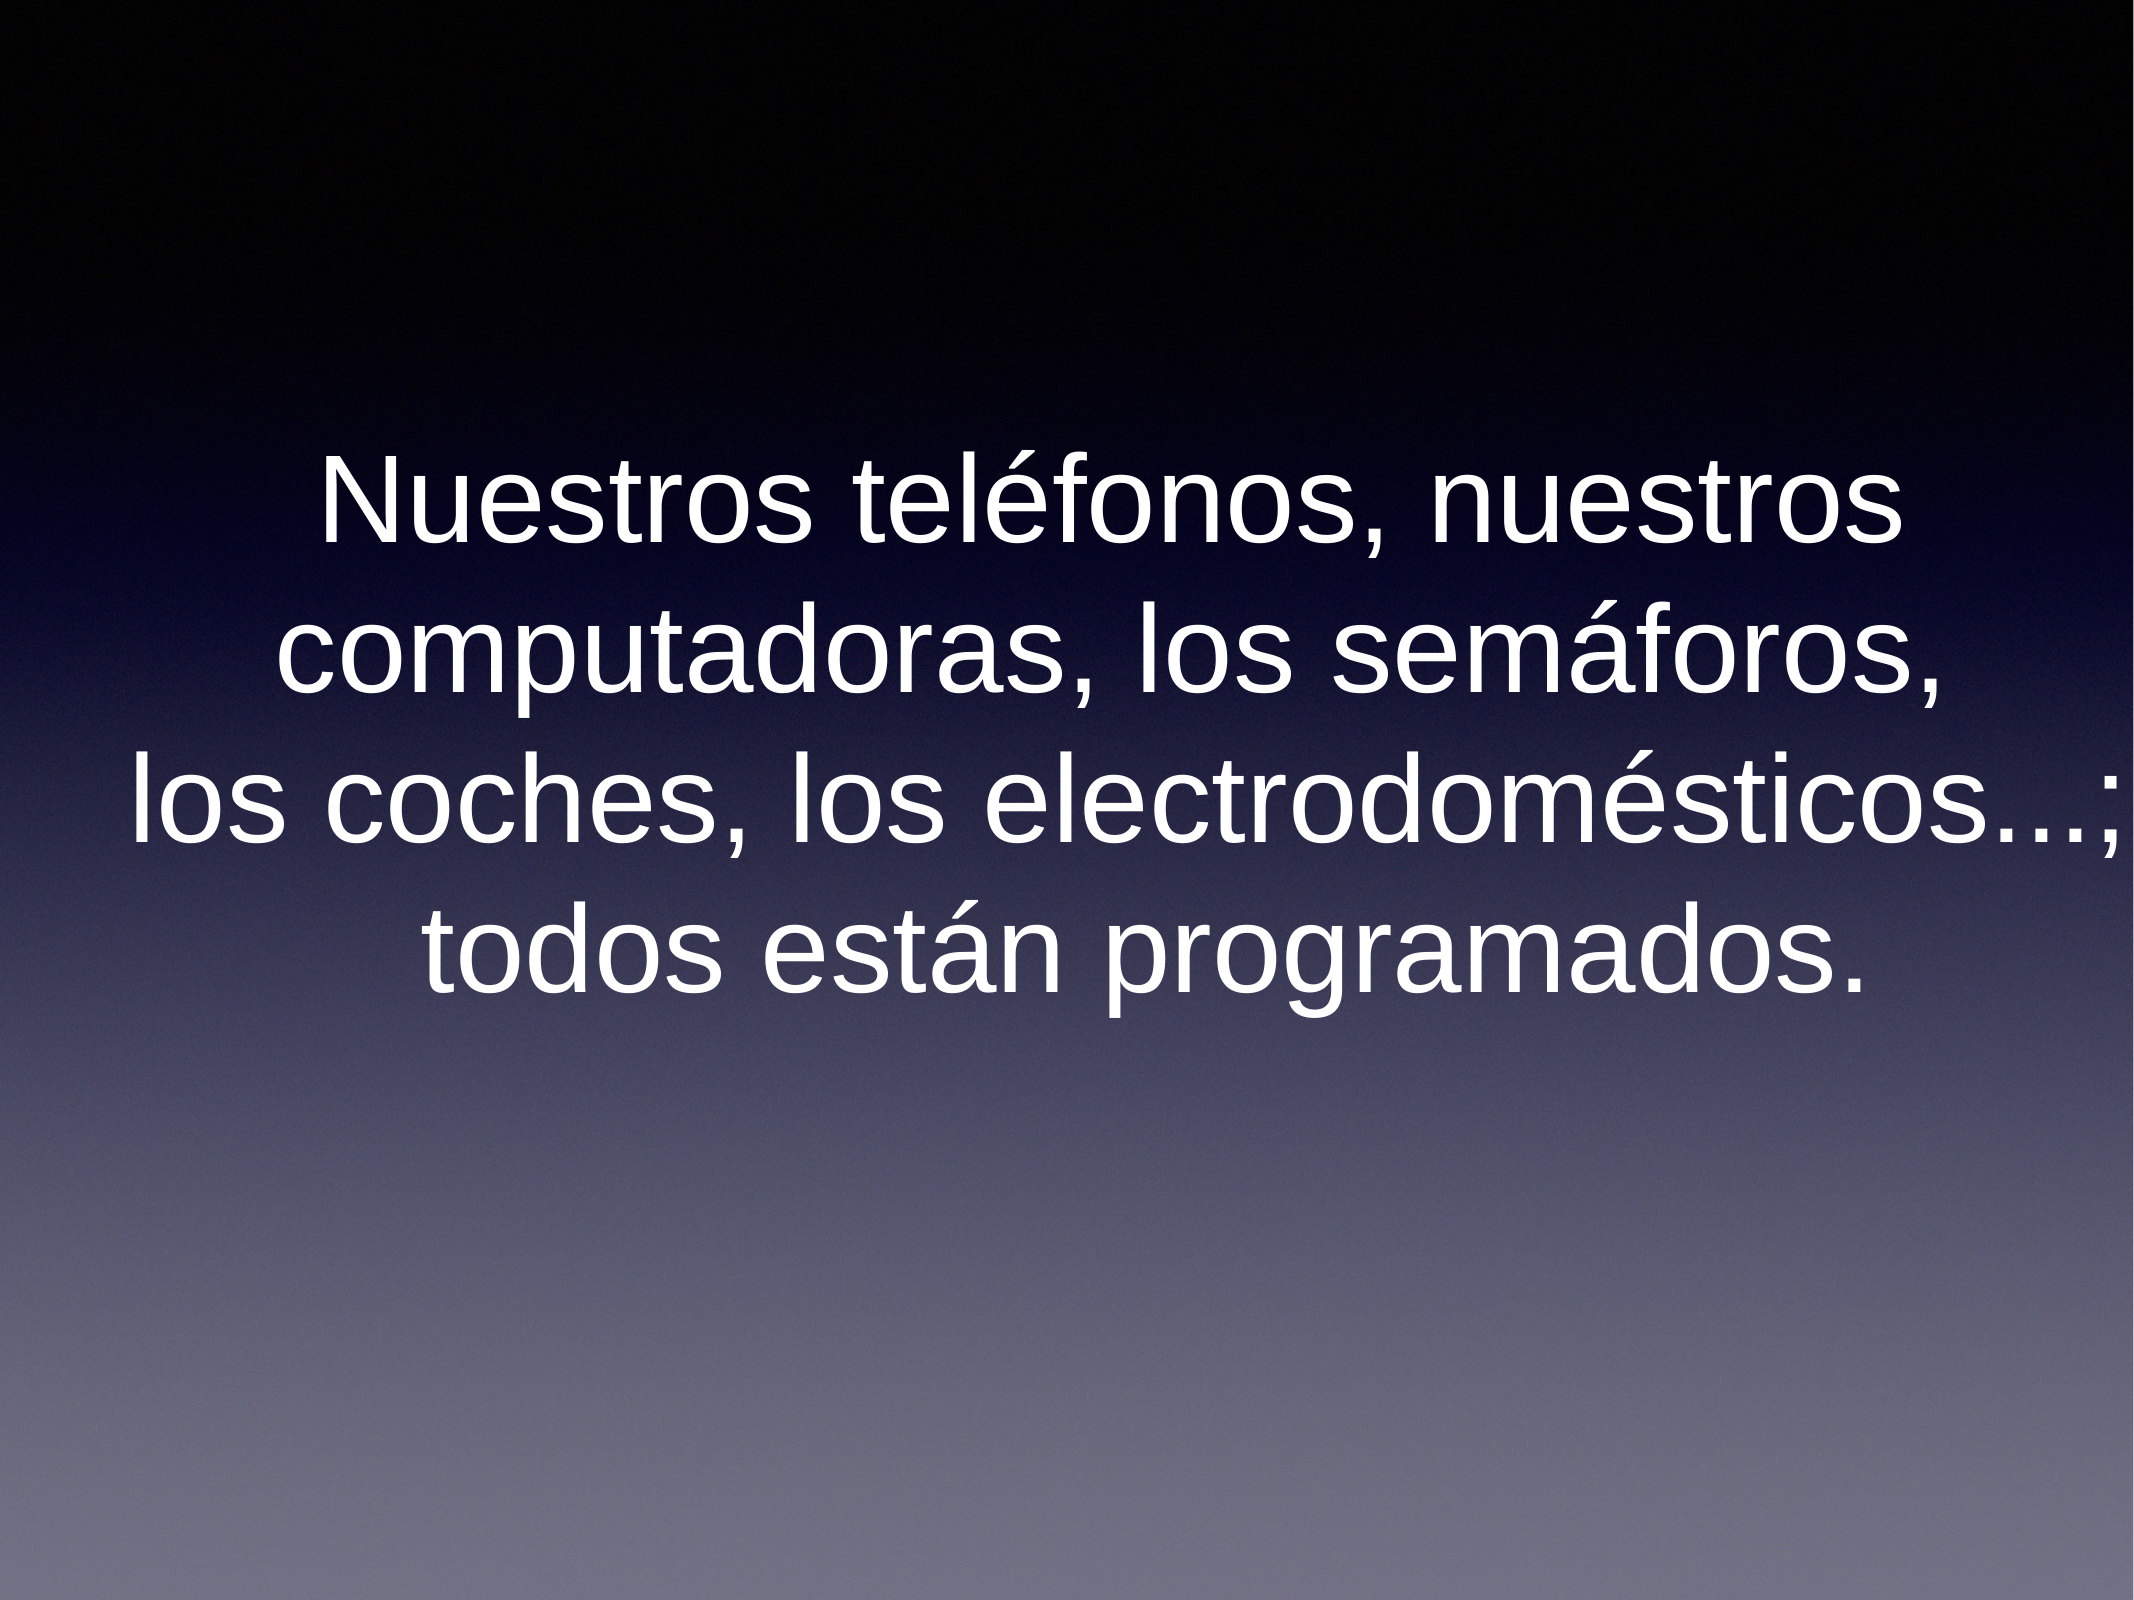

Nuestros teléfonos, nuestros
computadoras, los semáforos,
los coches, los electrodomésticos...;
 todos están programados.